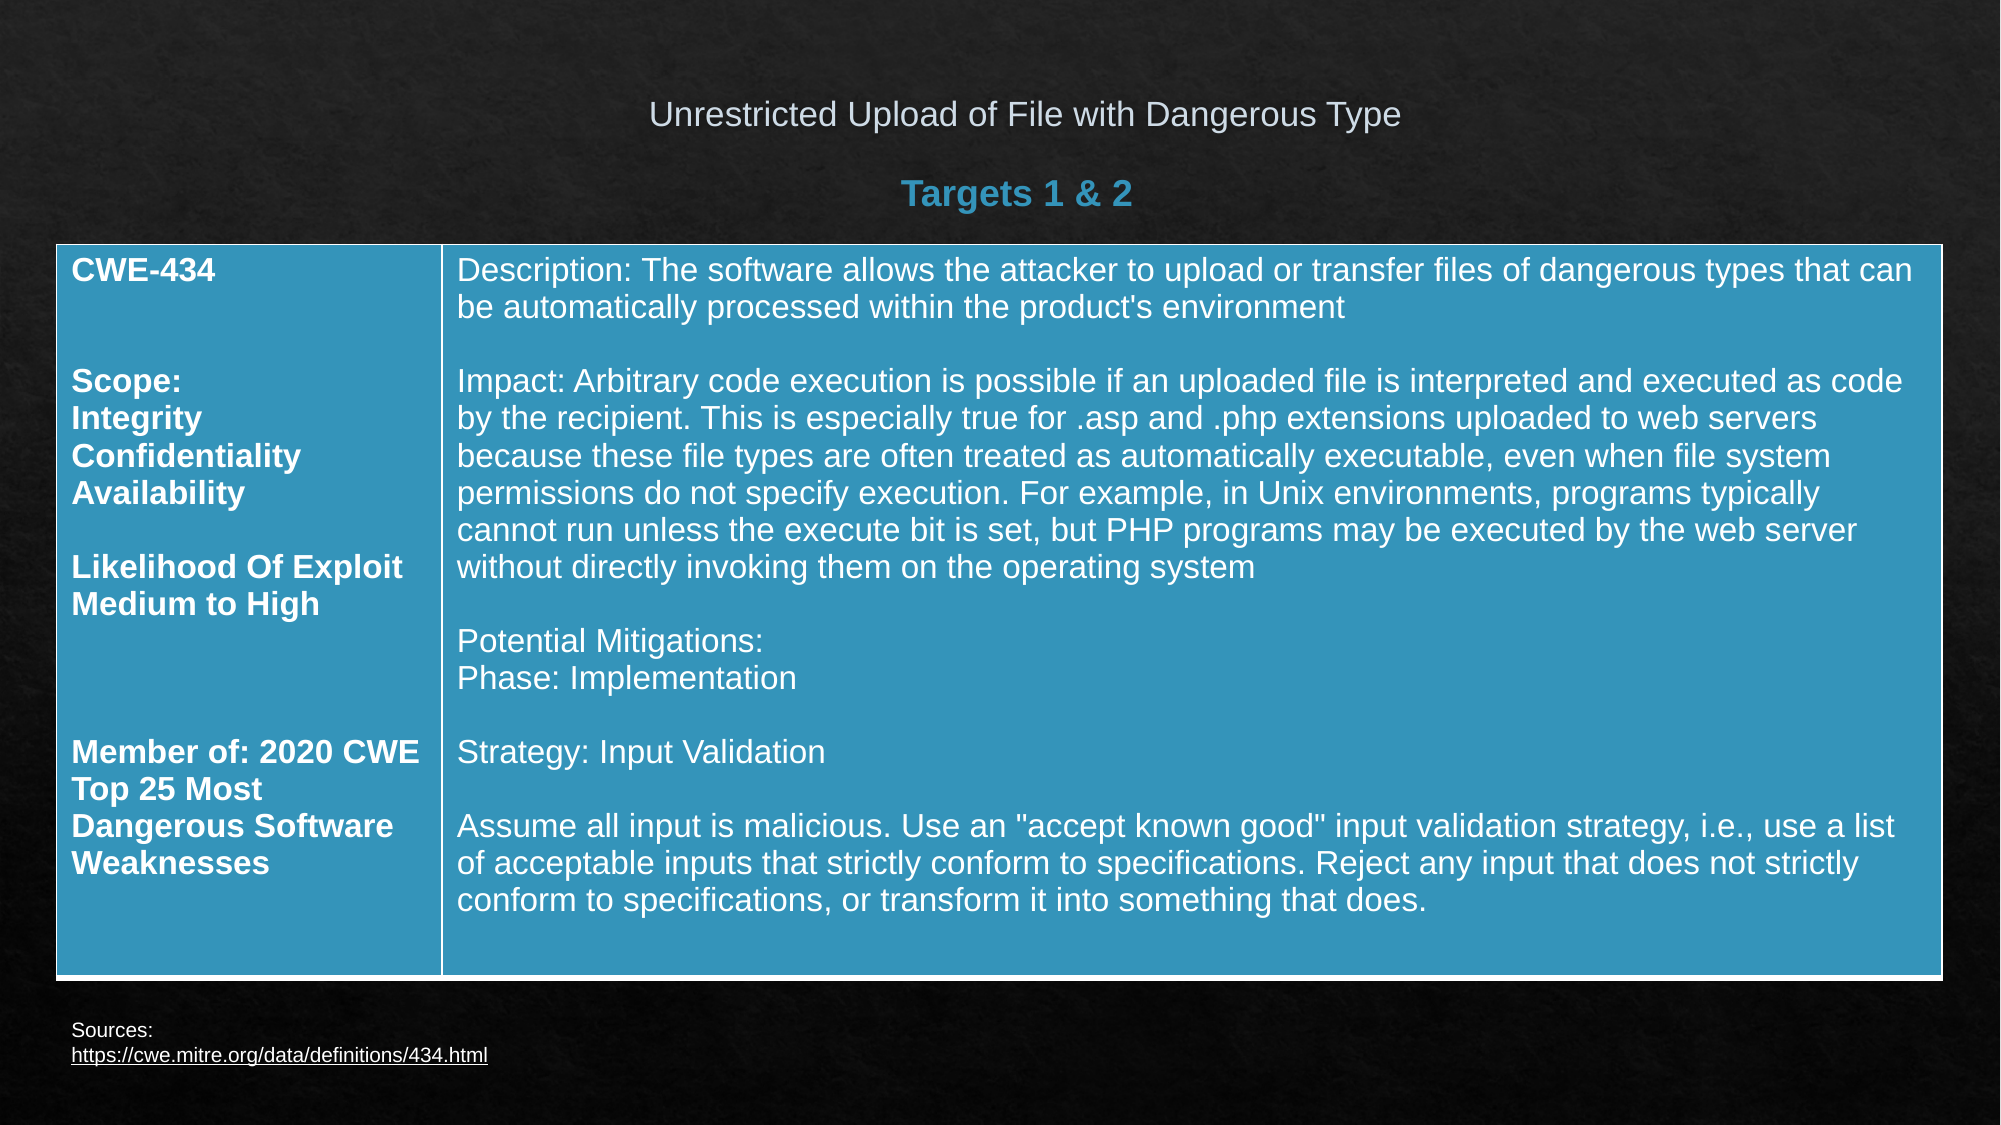

# Unrestricted Upload of File with Dangerous Type
Targets 1 & 2
| CWE-434 Scope: Integrity Confidentiality Availability Likelihood Of Exploit Medium to High Member of: 2020 CWE Top 25 Most Dangerous Software Weaknesses | Description: The software allows the attacker to upload or transfer files of dangerous types that can be automatically processed within the product's environment Impact: Arbitrary code execution is possible if an uploaded file is interpreted and executed as code by the recipient. This is especially true for .asp and .php extensions uploaded to web servers because these file types are often treated as automatically executable, even when file system permissions do not specify execution. For example, in Unix environments, programs typically cannot run unless the execute bit is set, but PHP programs may be executed by the web server without directly invoking them on the operating system Potential Mitigations: Phase: Implementation Strategy: Input Validation Assume all input is malicious. Use an "accept known good" input validation strategy, i.e., use a list of acceptable inputs that strictly conform to specifications. Reject any input that does not strictly conform to specifications, or transform it into something that does. |
| --- | --- |

Sources:
https://cwe.mitre.org/data/definitions/434.html